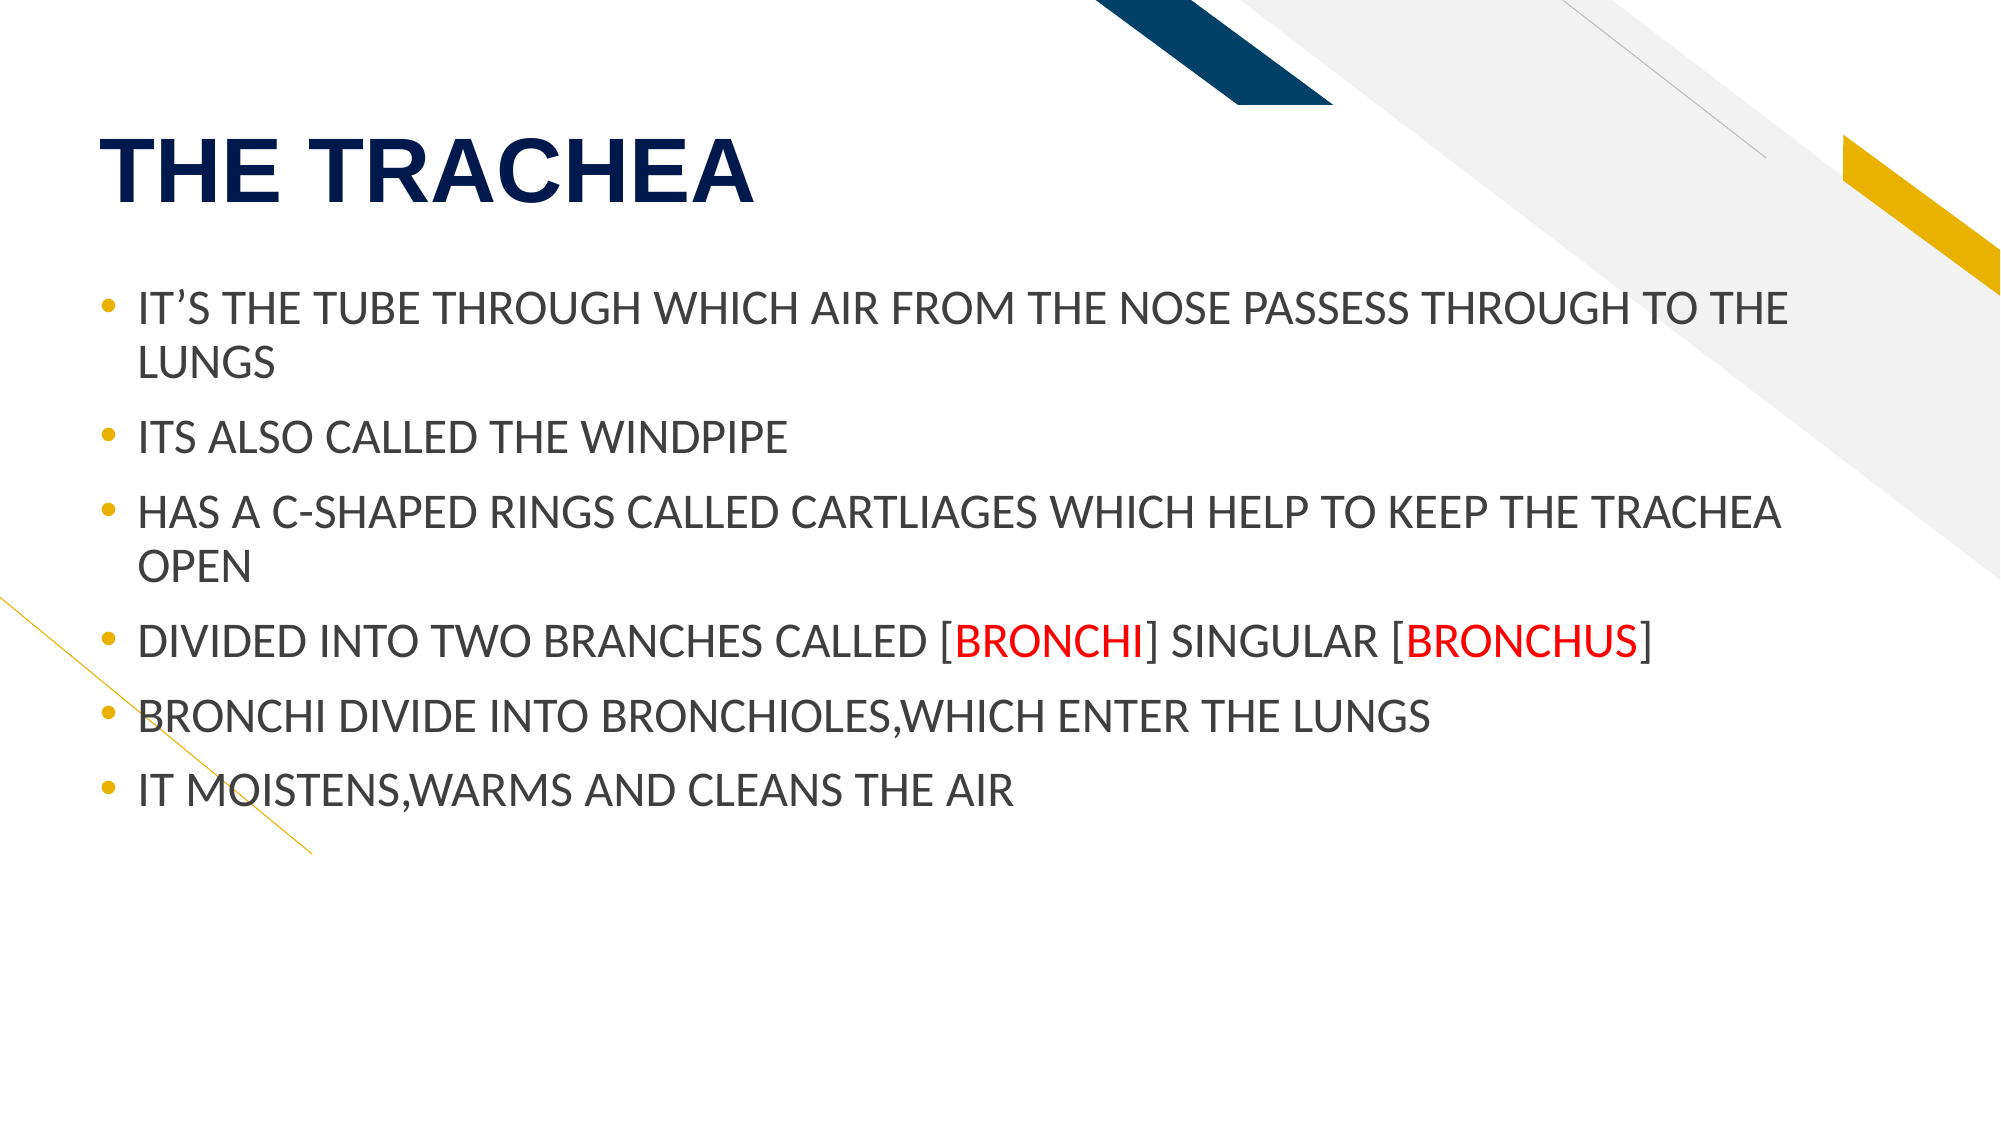

# THE TRACHEA
IT’S THE TUBE THROUGH WHICH AIR FROM THE NOSE PASSESS THROUGH TO THE LUNGS
ITS ALSO CALLED THE WINDPIPE
HAS A C-SHAPED RINGS CALLED CARTLIAGES WHICH HELP TO KEEP THE TRACHEA OPEN
DIVIDED INTO TWO BRANCHES CALLED [BRONCHI] SINGULAR [BRONCHUS]
BRONCHI DIVIDE INTO BRONCHIOLES,WHICH ENTER THE LUNGS
IT MOISTENS,WARMS AND CLEANS THE AIR